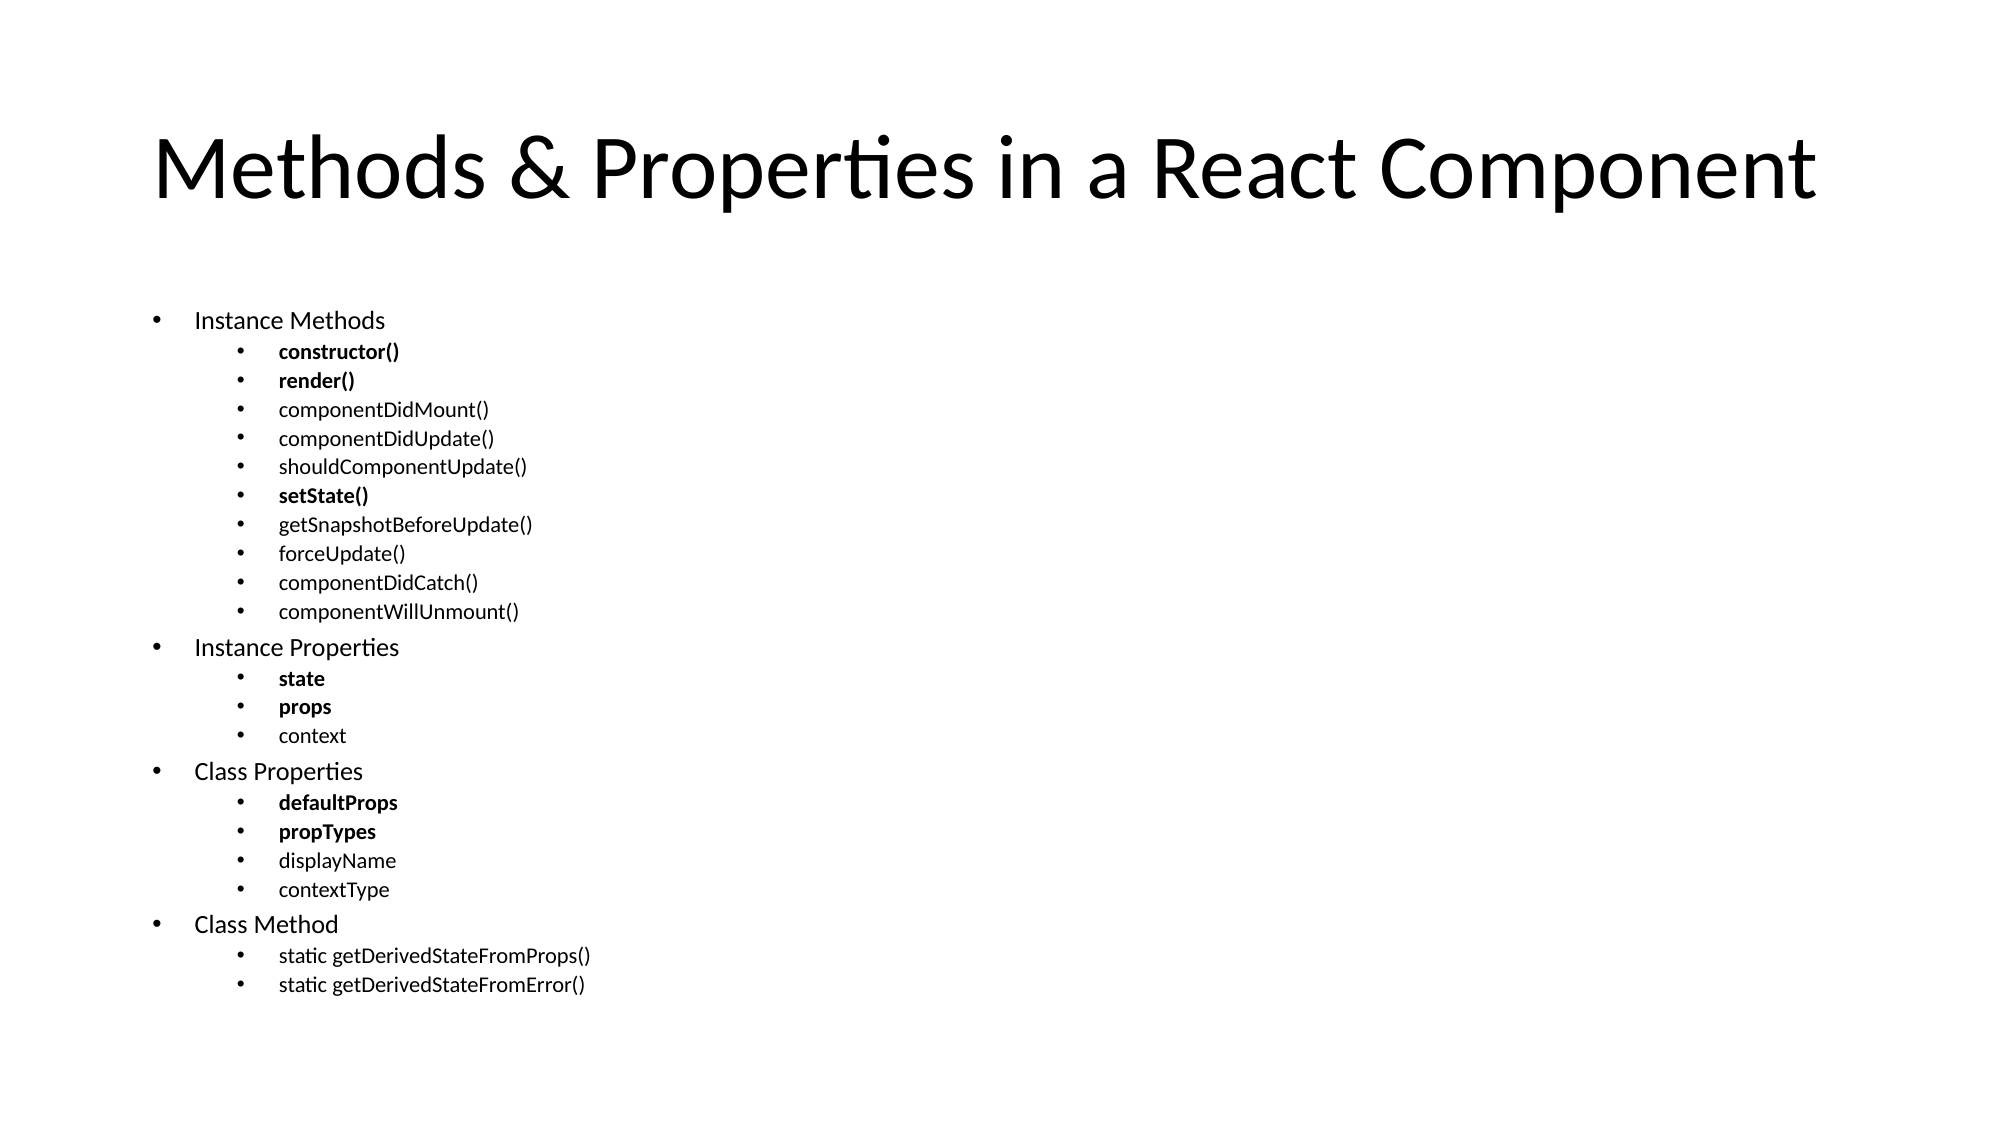

# Methods & Properties in a React Component
Instance Methods
constructor()
render()
componentDidMount()
componentDidUpdate()
shouldComponentUpdate()
setState()
getSnapshotBeforeUpdate()
forceUpdate()
componentDidCatch()
componentWillUnmount()
Instance Properties
state
props
context
Class Properties
defaultProps
propTypes
displayName
contextType
Class Method
static getDerivedStateFromProps()
static getDerivedStateFromError()